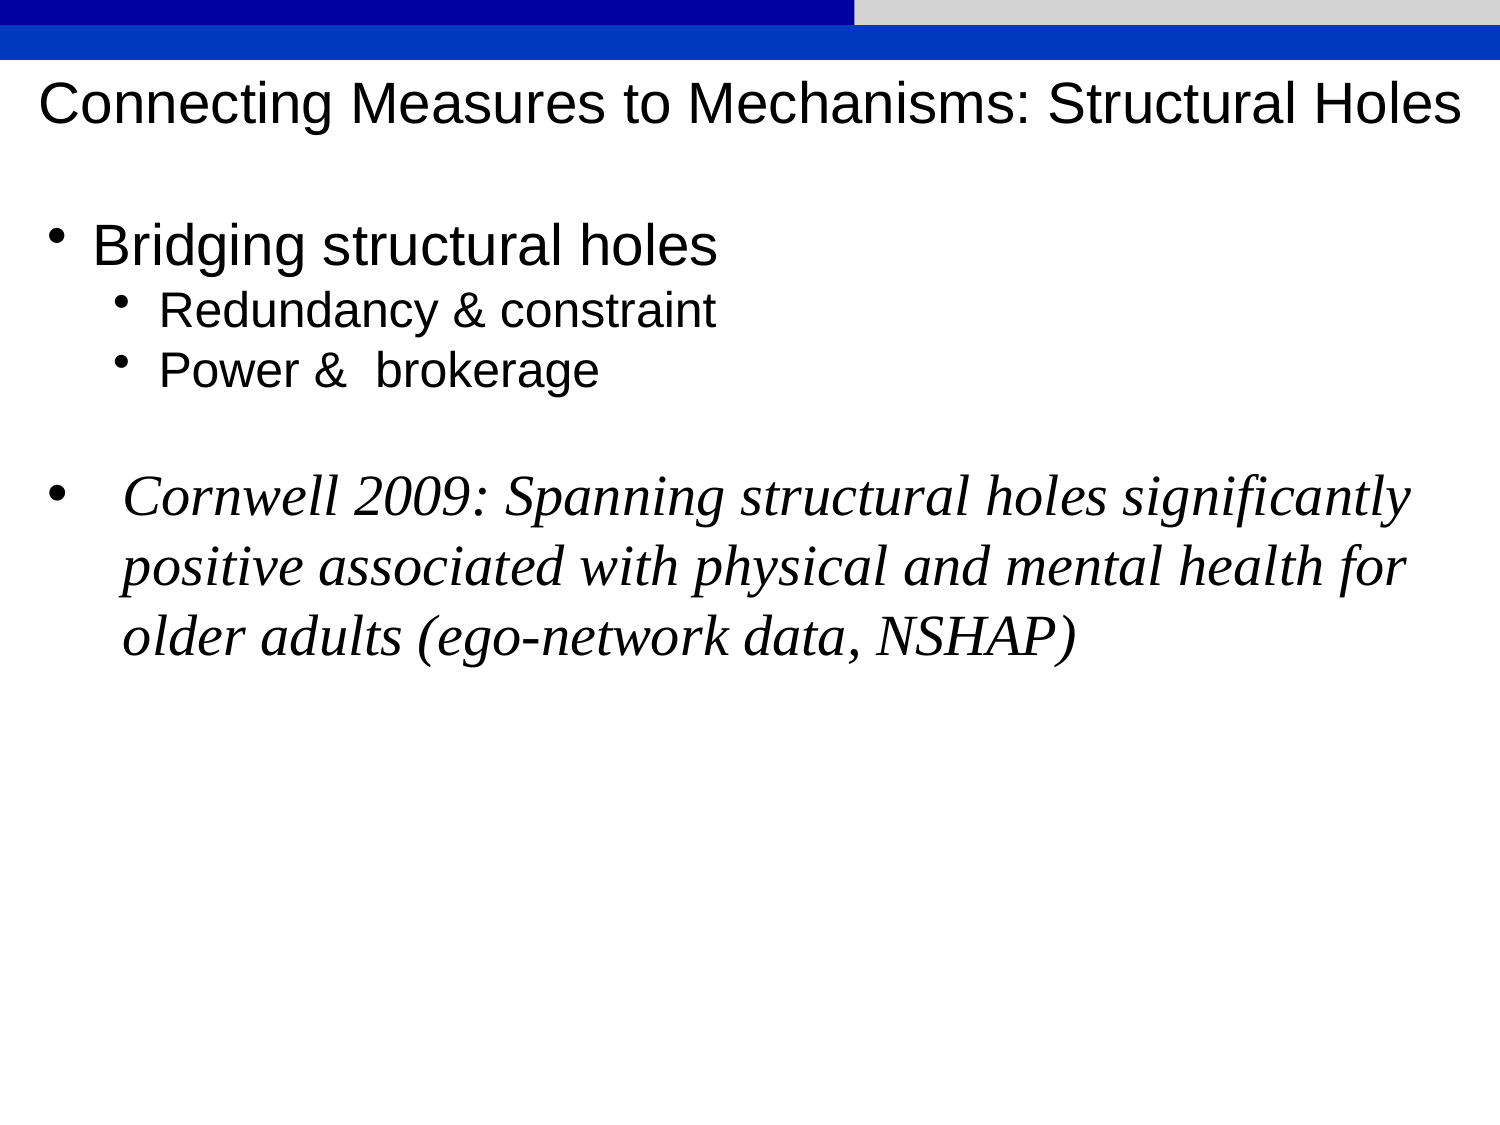

Connecting Measures to Mechanisms: Structural Holes
Bridging structural holes
Redundancy & constraint
Power &  brokerage

Cornwell 2009: Spanning structural holes significantly positive associated with physical and mental health for older adults (ego-network data, NSHAP)